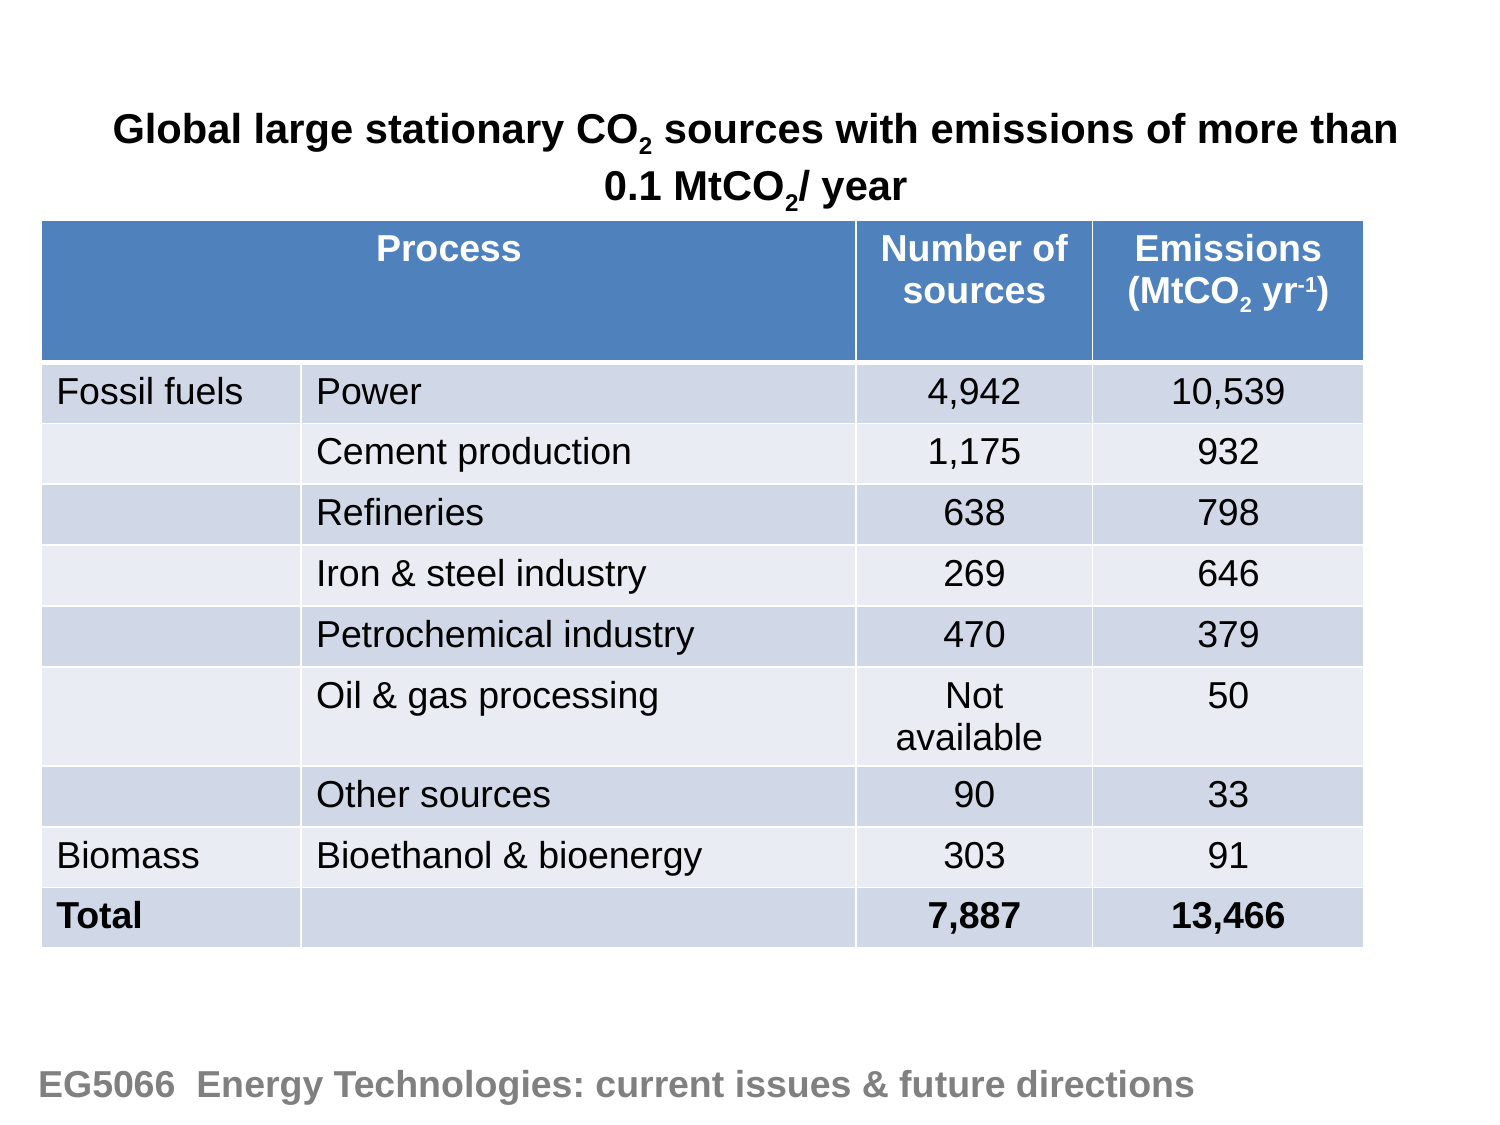

Global large stationary CO2 sources with emissions of more than 0.1 MtCO2/ year
| Process |  | Number of sources | Emissions (MtCO2 yr-1) |
| --- | --- | --- | --- |
| Fossil fuels | Power | 4,942 | 10,539 |
|  | Cement production | 1,175 | 932 |
|  | Refineries | 638 | 798 |
|  | Iron & steel industry | 269 | 646 |
|  | Petrochemical industry | 470 | 379 |
|  | Oil & gas processing | Not available | 50 |
|  | Other sources | 90 | 33 |
| Biomass | Bioethanol & bioenergy | 303 | 91 |
| Total |  | 7,887 | 13,466 |
EG5066  Energy Technologies: current issues & future directions